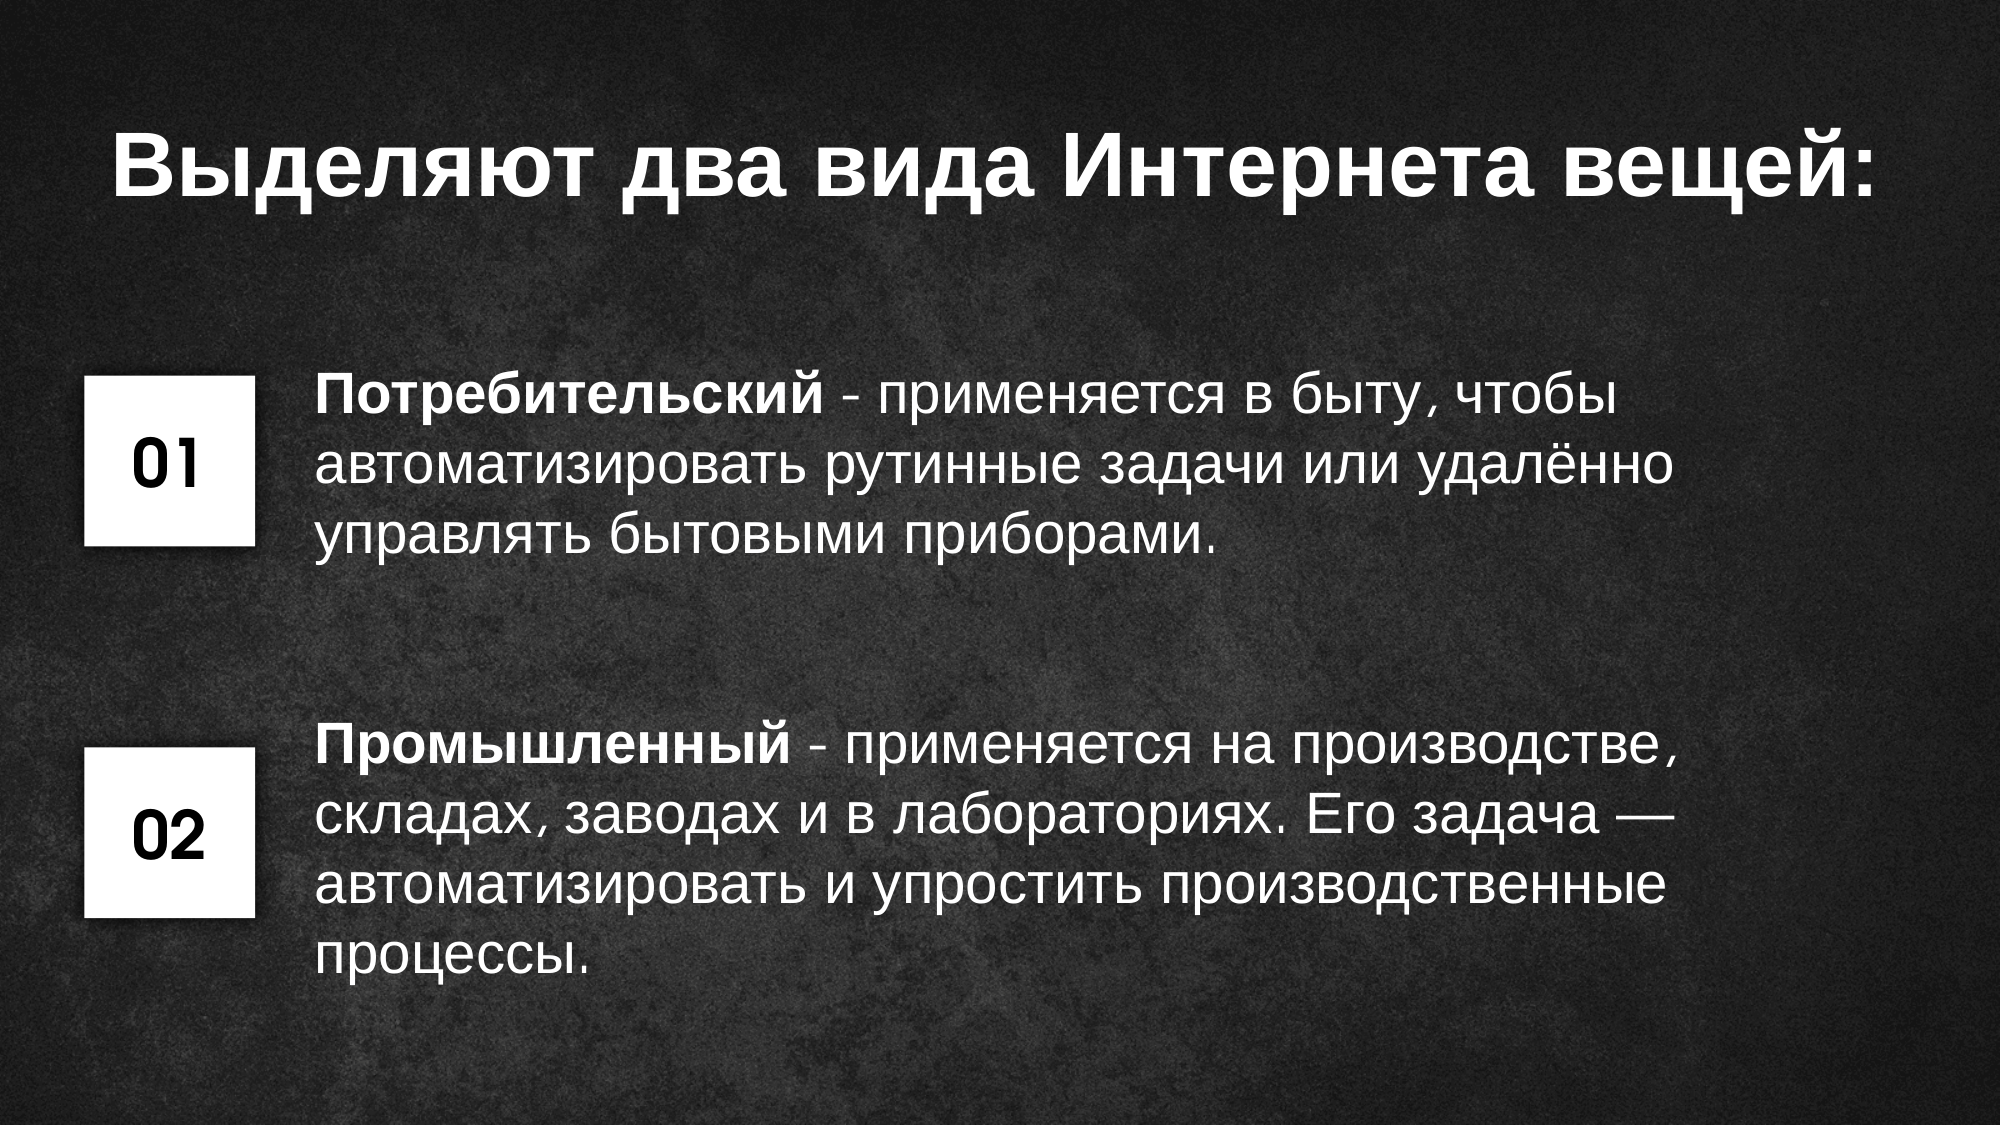

Выделяют два вида Интернета вещей:
Потребительский - применяется в быту, чтобы
автоматизировать рутинные задачи или удалённо
управлять бытовыми приборами.
01
Промышленный - применяется на производстве,
складах, заводах и в лабораториях. Его задача —
автоматизировать и упростить производственные
процессы.
02